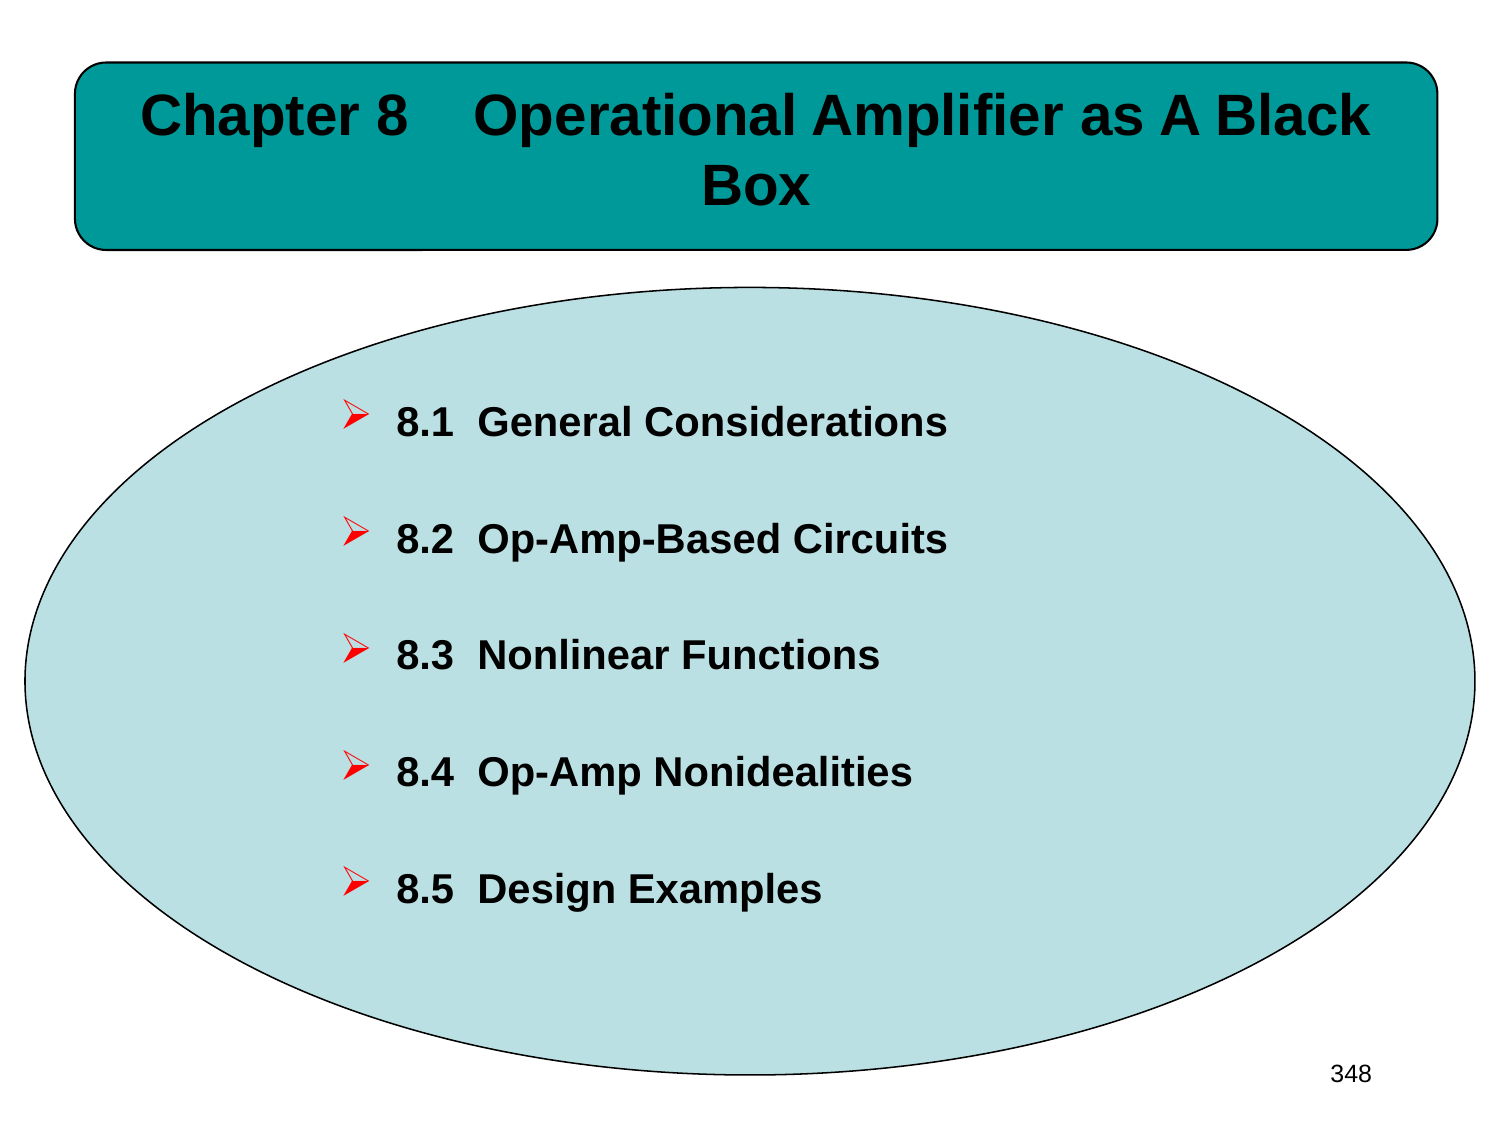

# Chapter 8    Operational Amplifier as A Black Box
8.1  General Considerations

8.2  Op-Amp-Based Circuits

8.3  Nonlinear Functions

8.4  Op-Amp Nonidealities

8.5  Design Examples
348